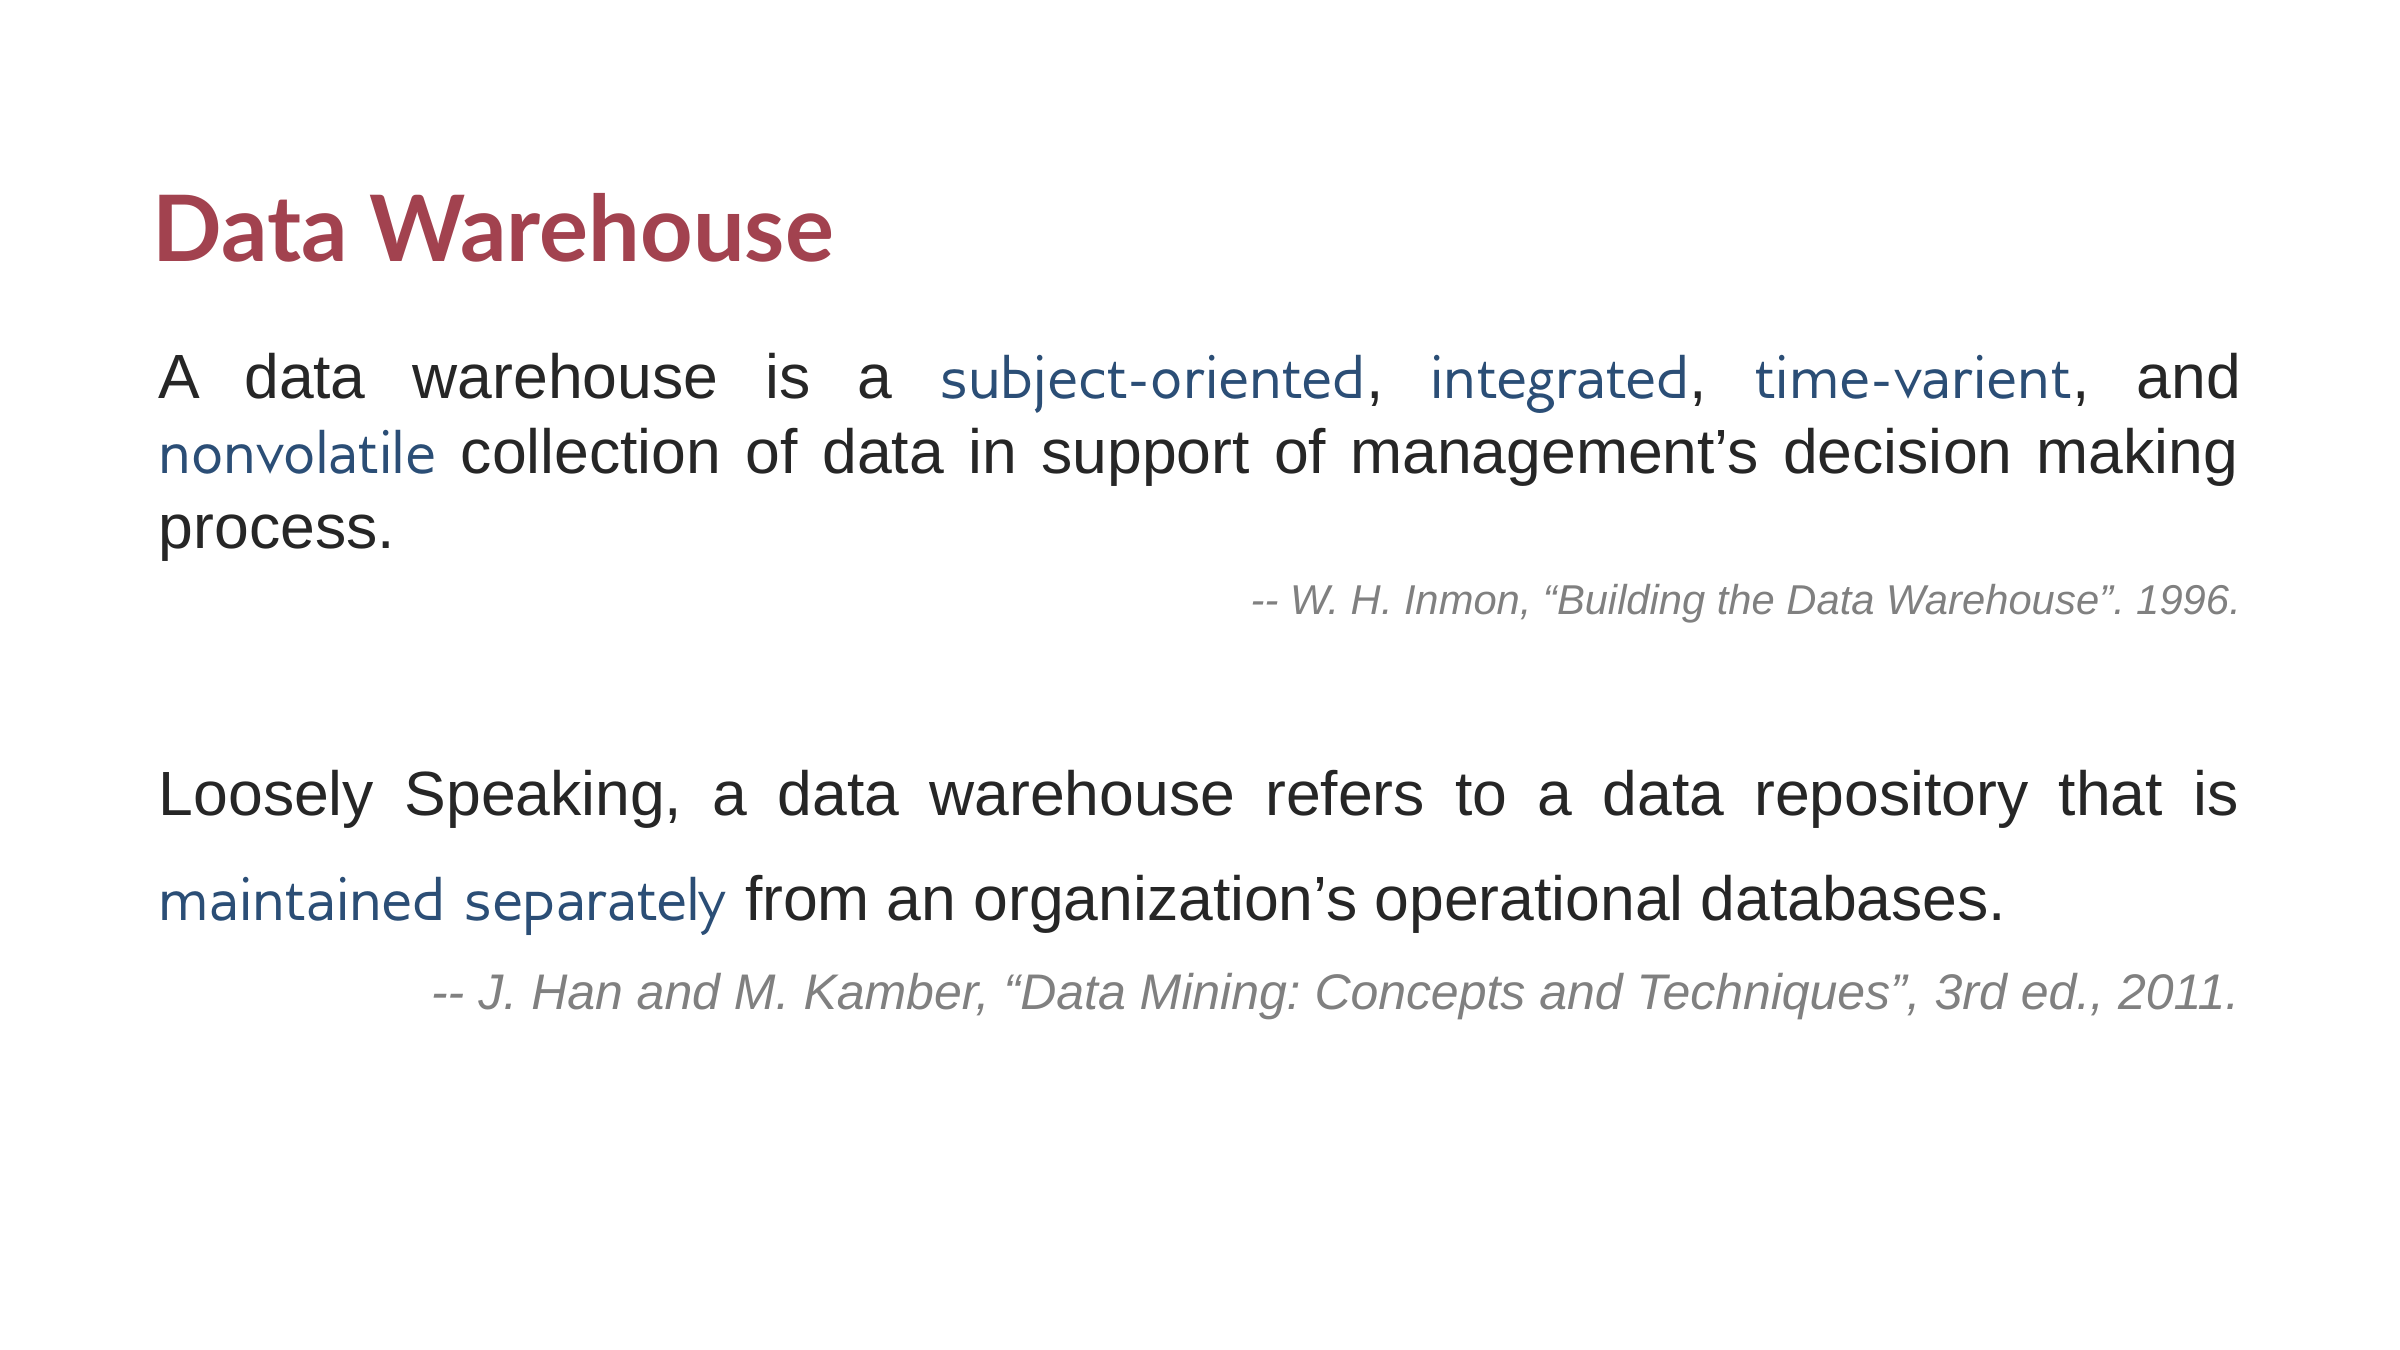

# Data Warehouse
A data warehouse is a subject-oriented, integrated, time-varient, and nonvolatile collection of data in support of management’s decision making process.
-- W. H. Inmon, “Building the Data Warehouse”. 1996.

Loosely Speaking, a data warehouse refers to a data repository that is maintained separately from an organization’s operational databases.
-- J. Han and M. Kamber, “Data Mining: Concepts and Techniques”, 3rd ed., 2011.